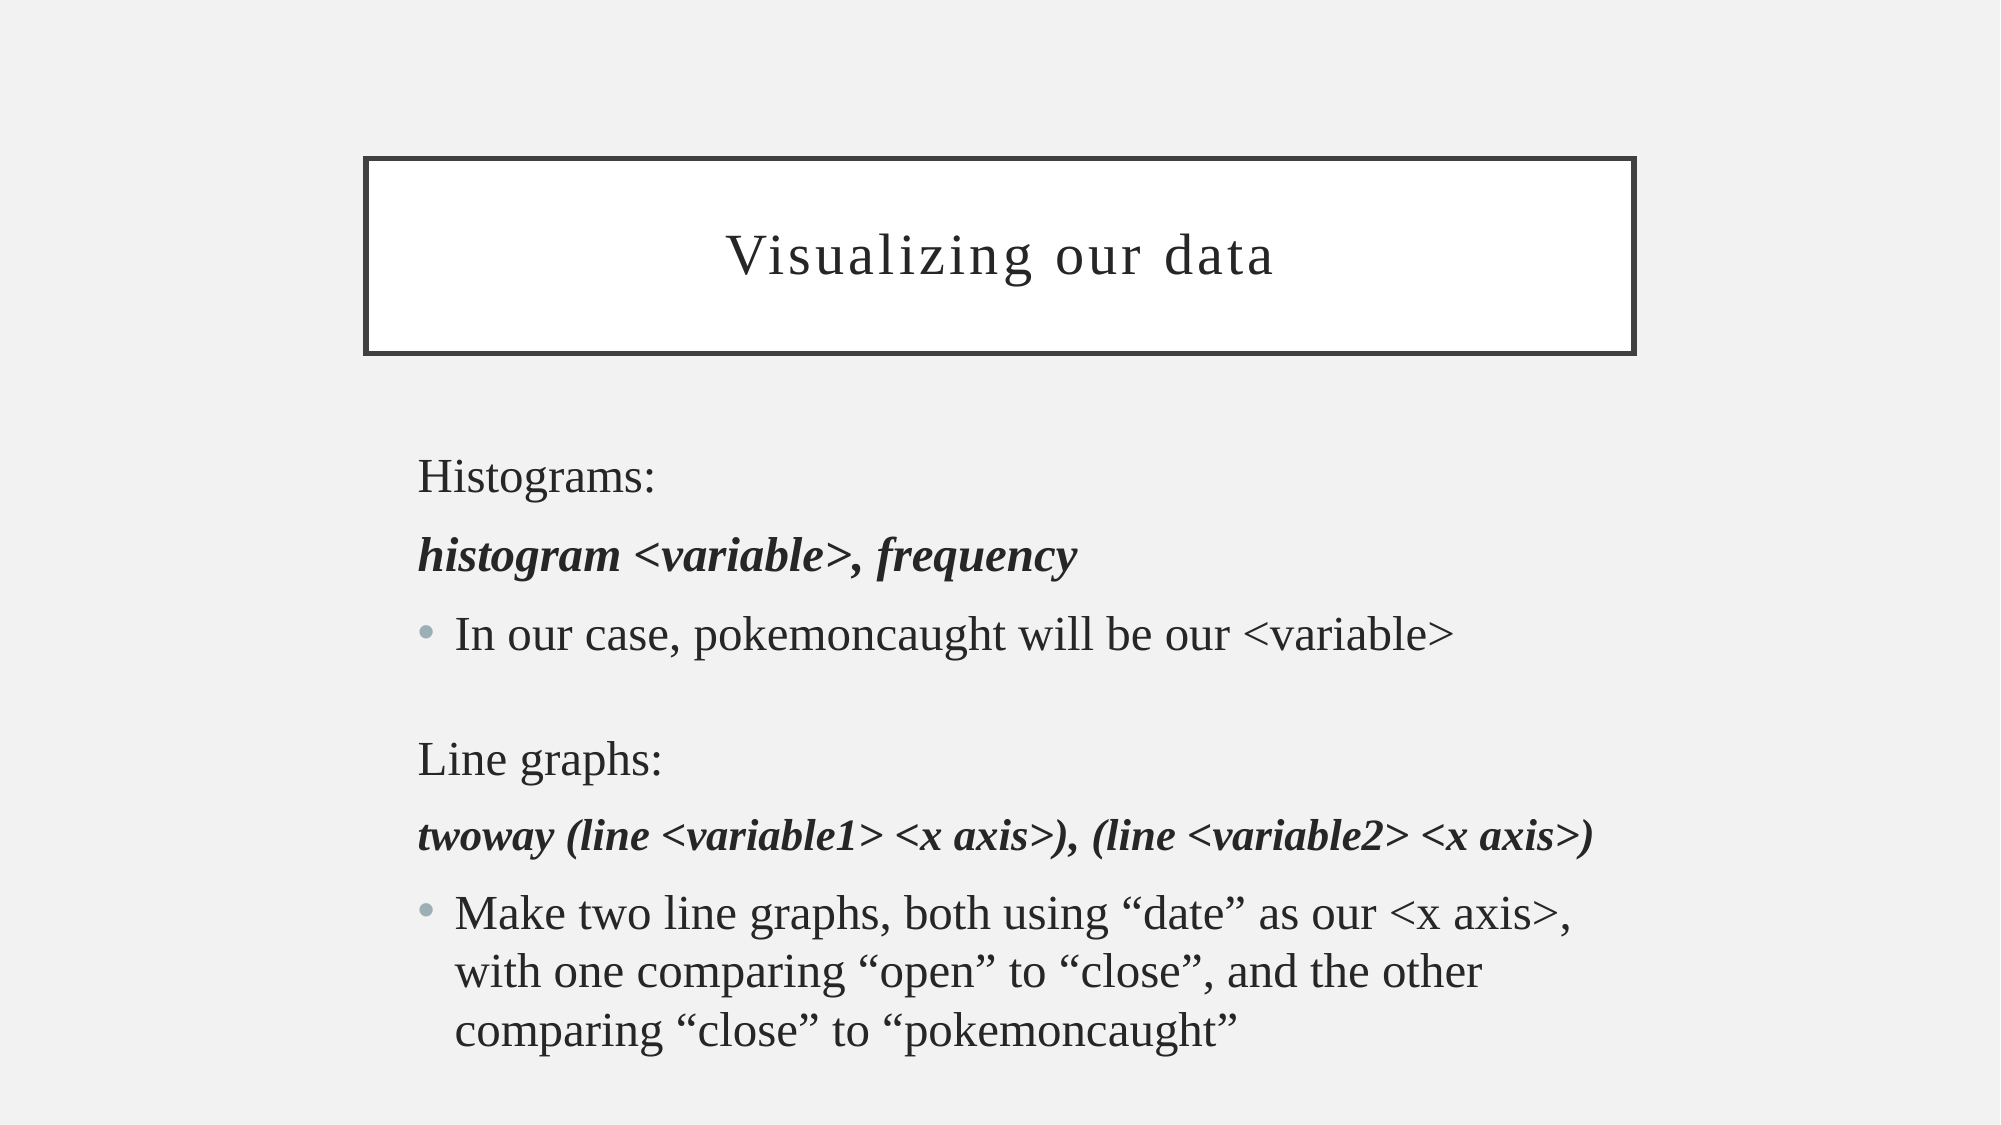

# Visualizing our data

Histograms:
histogram <variable>, frequency
In our case, pokemoncaught will be our <variable>

Line graphs:
twoway (line <variable1> <x axis>), (line <variable2> <x axis>)
Make two line graphs, both using “date” as our <x axis>, with one comparing “open” to “close”, and the other comparing “close” to “pokemoncaught”